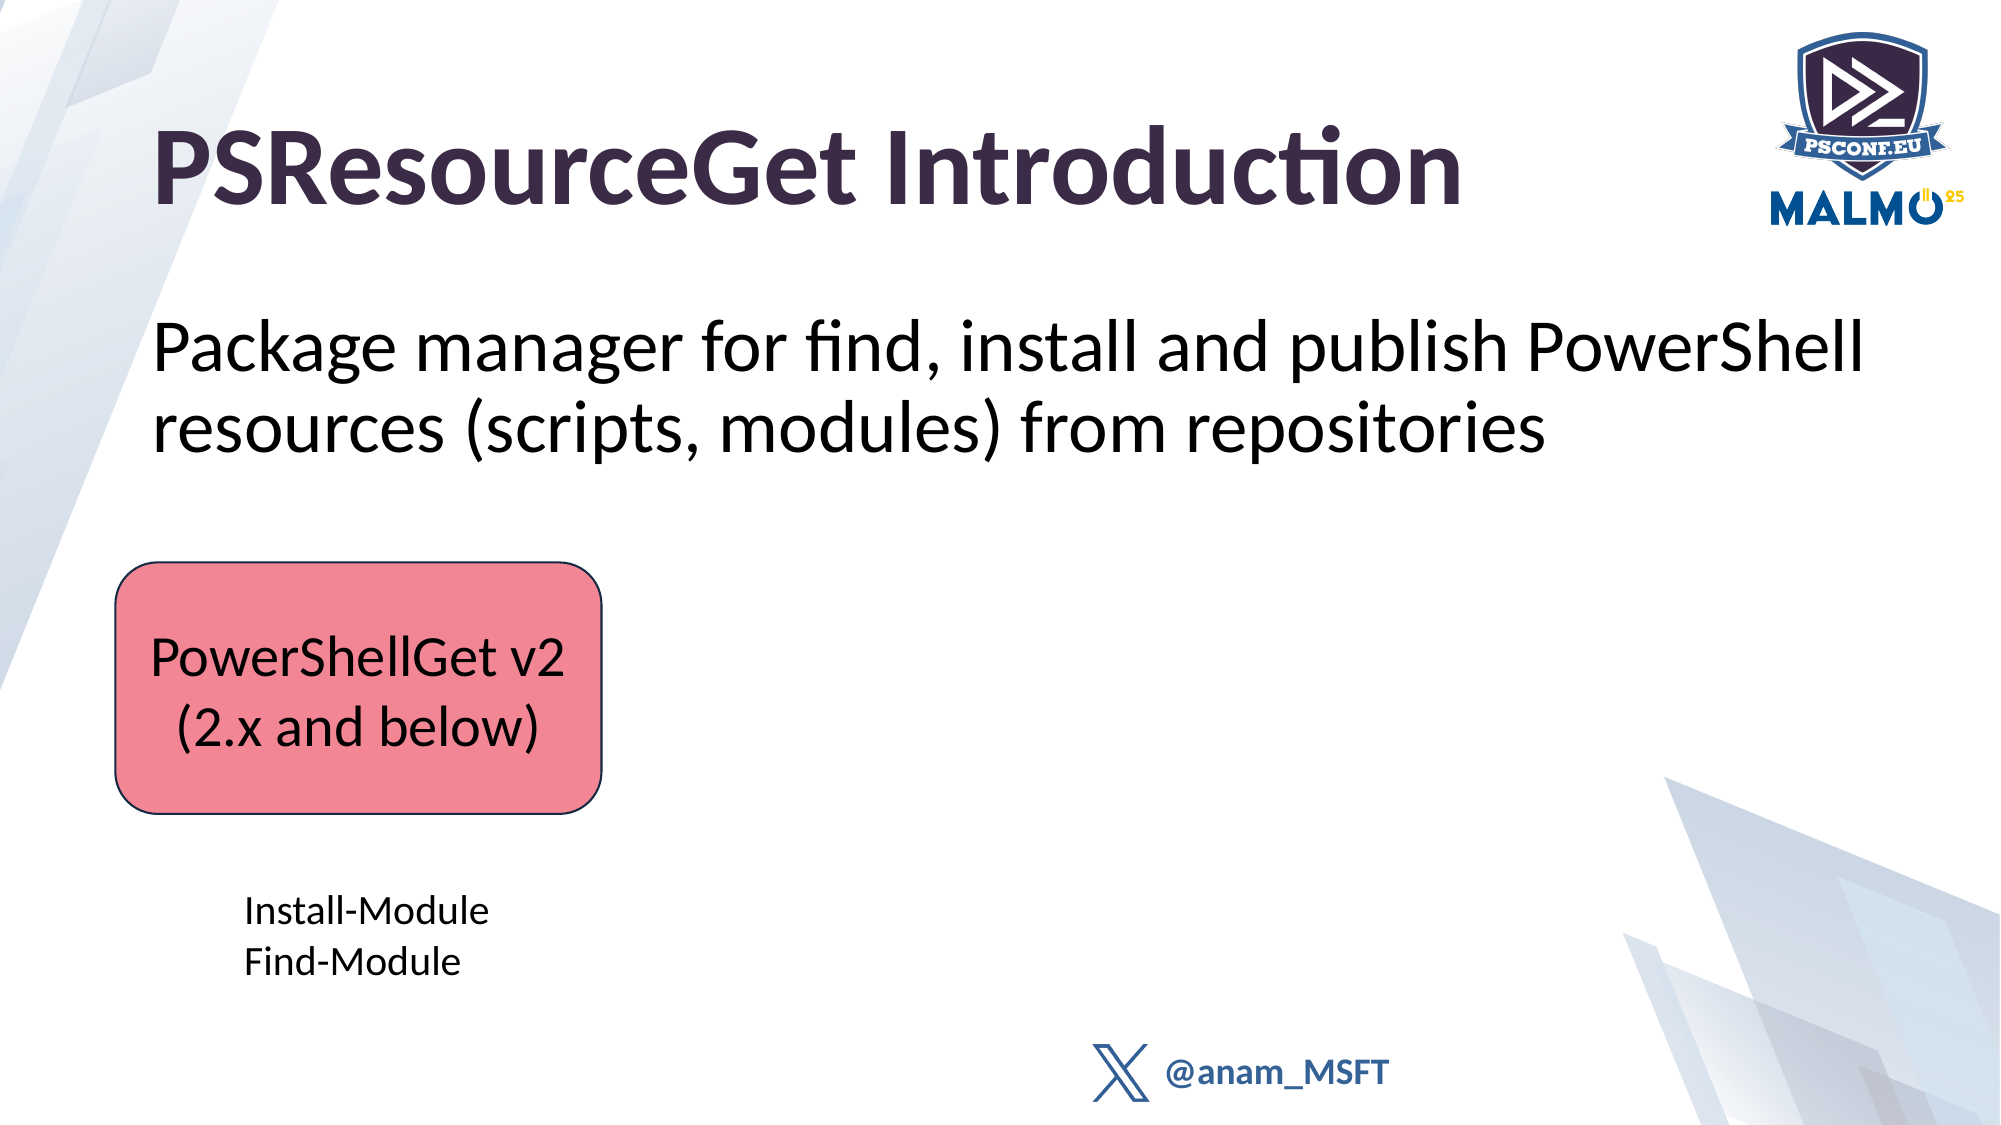

# PSResourceGet Introduction
Package manager for find, install and publish PowerShell resources (scripts, modules) from repositories

PowerShellGet v2 (2.x and below)
Install-Module
Find-Module